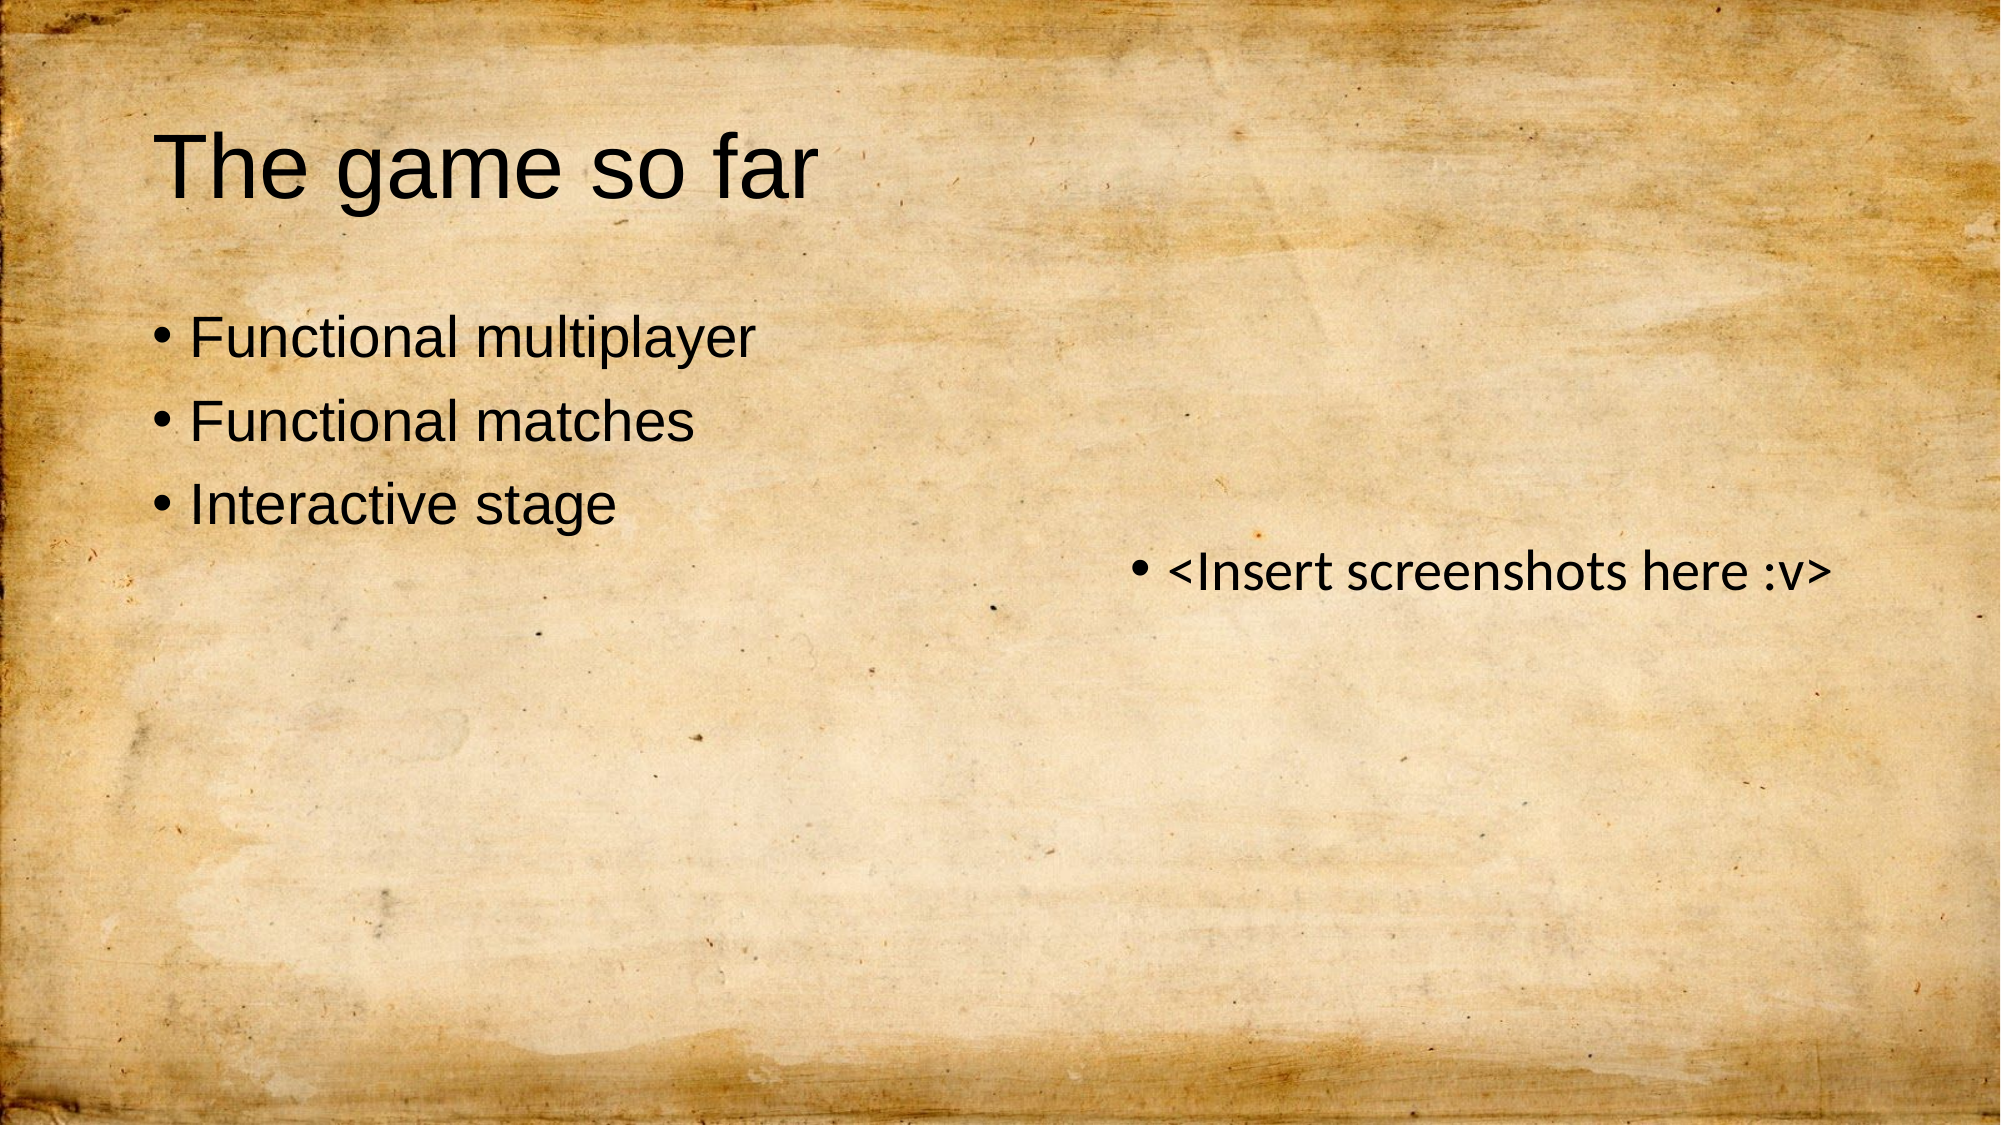

# The game so far
Functional multiplayer
Functional matches
Interactive stage
<Insert screenshots here :v>